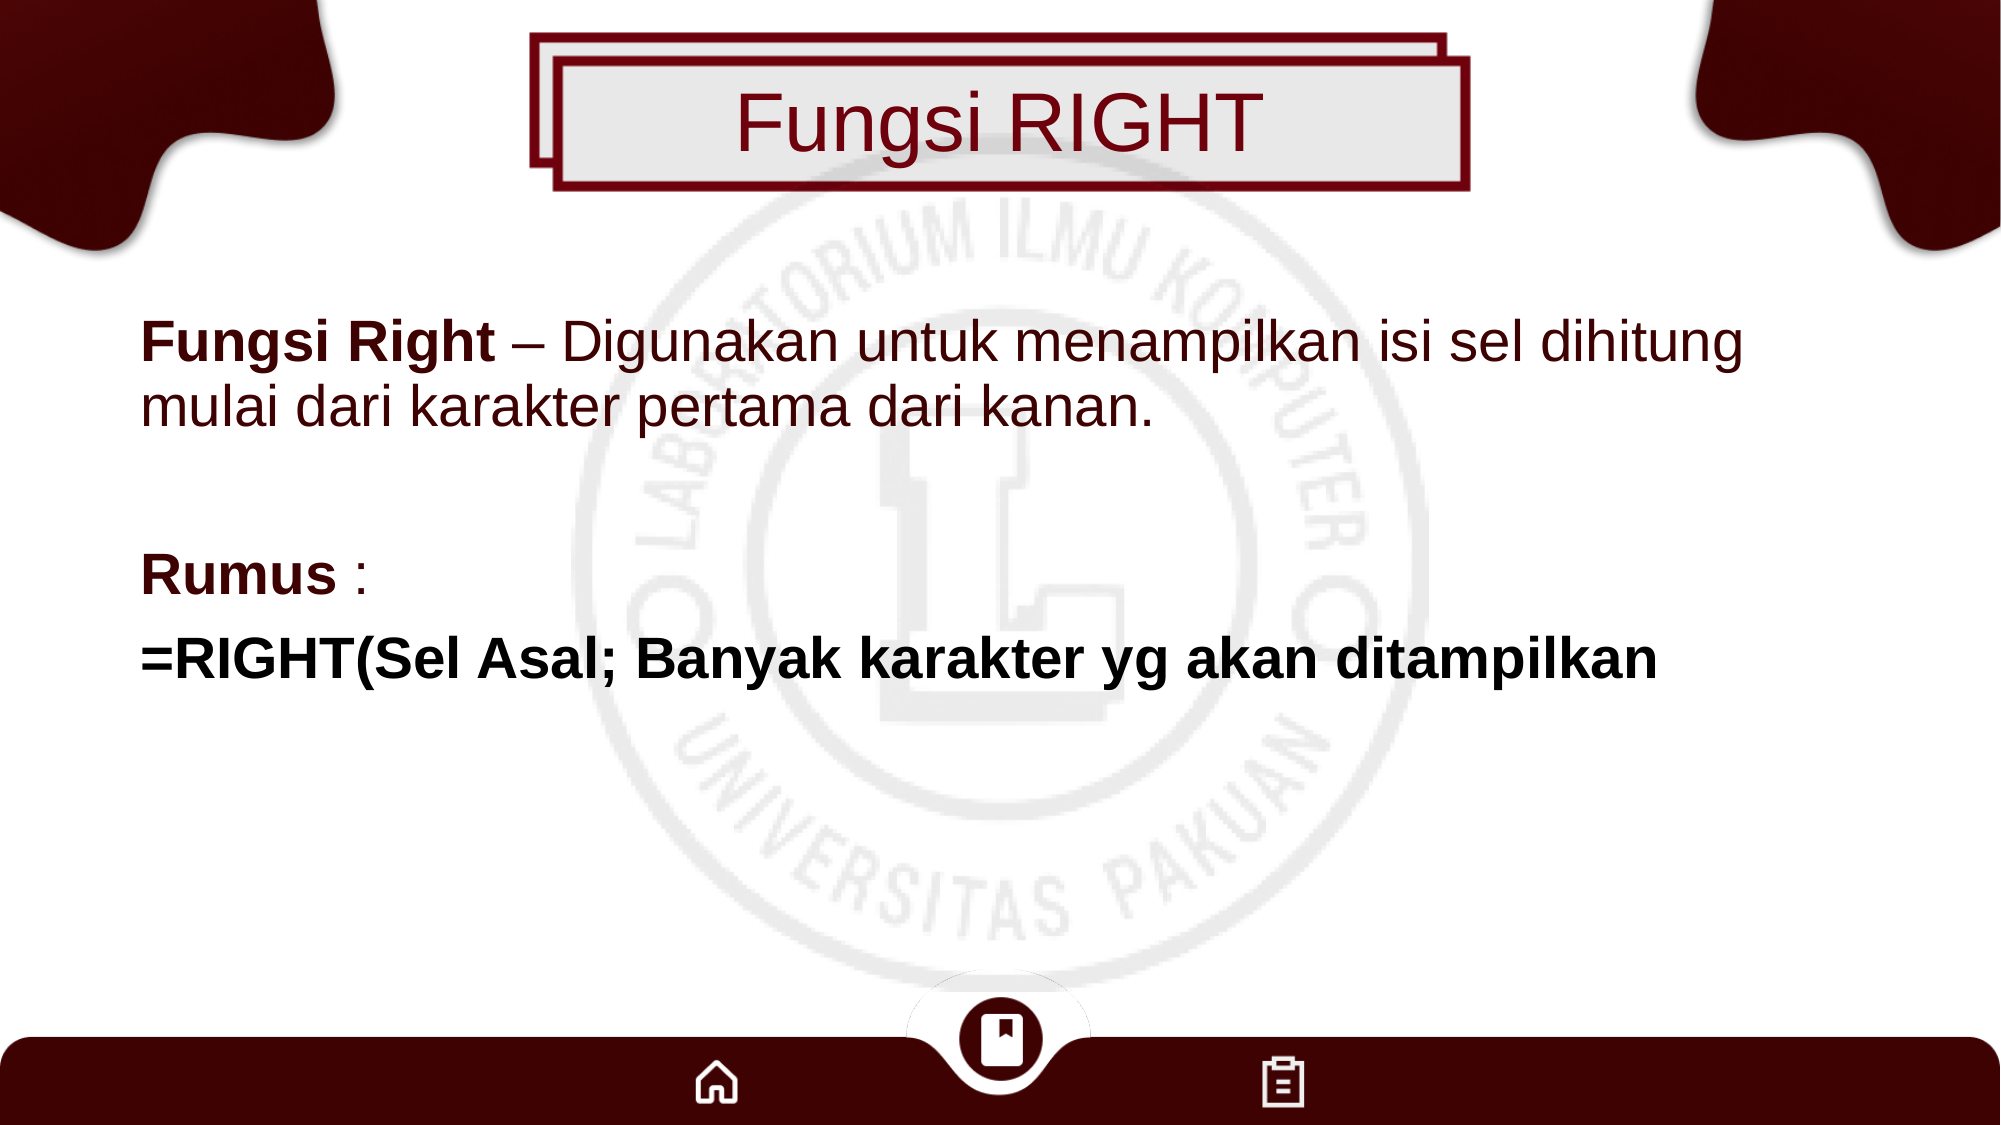

# Fungsi RIGHT
Fungsi Right – Digunakan untuk menampilkan isi sel dihitung mulai dari karakter pertama dari kanan.

Rumus :
=RIGHT(Sel Asal; Banyak karakter yg akan ditampilkan